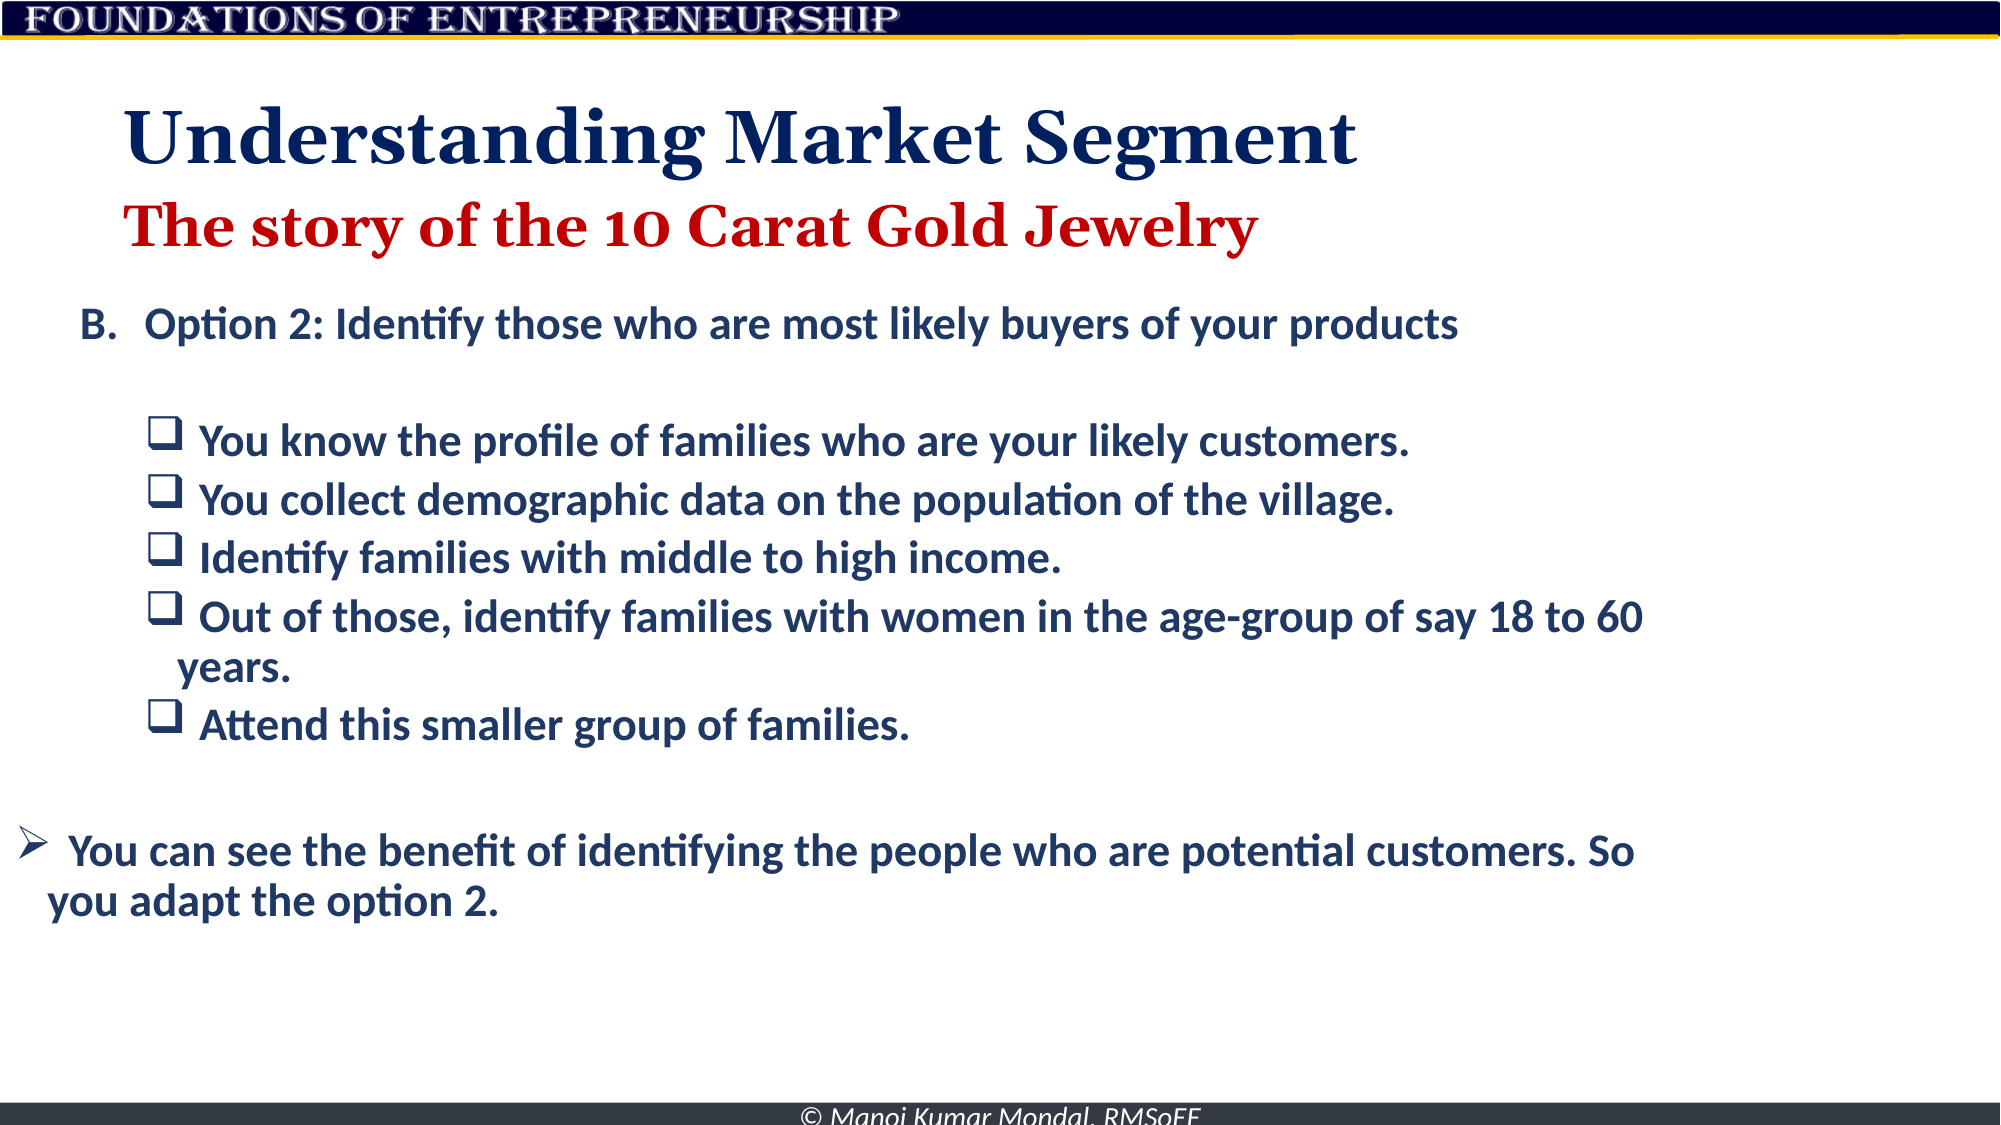

Understanding Market Segment
# The story of the 10 Carat Gold Jewelry

Option 2: Identify those who are most likely buyers of your products

  You know the profile of families who are your likely customers.
  You collect demographic data on the population of the village.
  Identify families with middle to high income.
  Out of those, identify families with women in the age-group of say 18 to 60 years.
  Attend this smaller group of families.

  You can see the benefit of identifying the people who are potential customers. So you adapt the option 2.